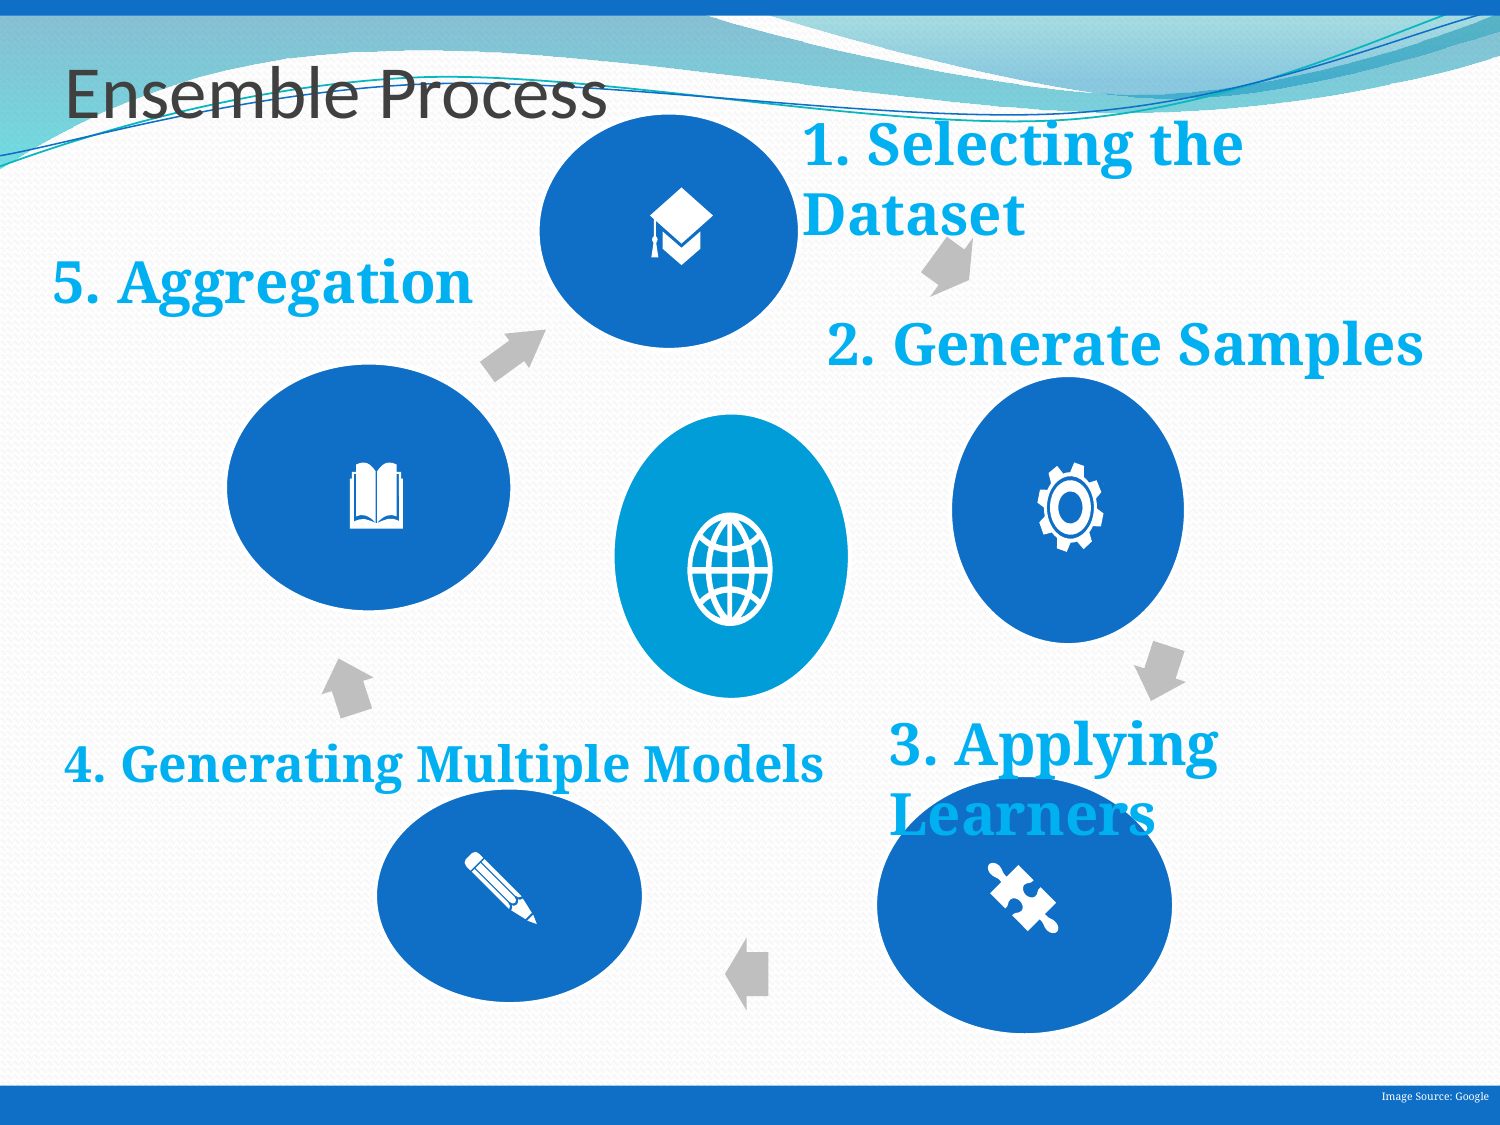

Ensemble Process
1. Selecting the Dataset

5. Aggregation

2. Generate Samples

3. Applying Learners

4. Generating Multiple Models

Image Source: Google